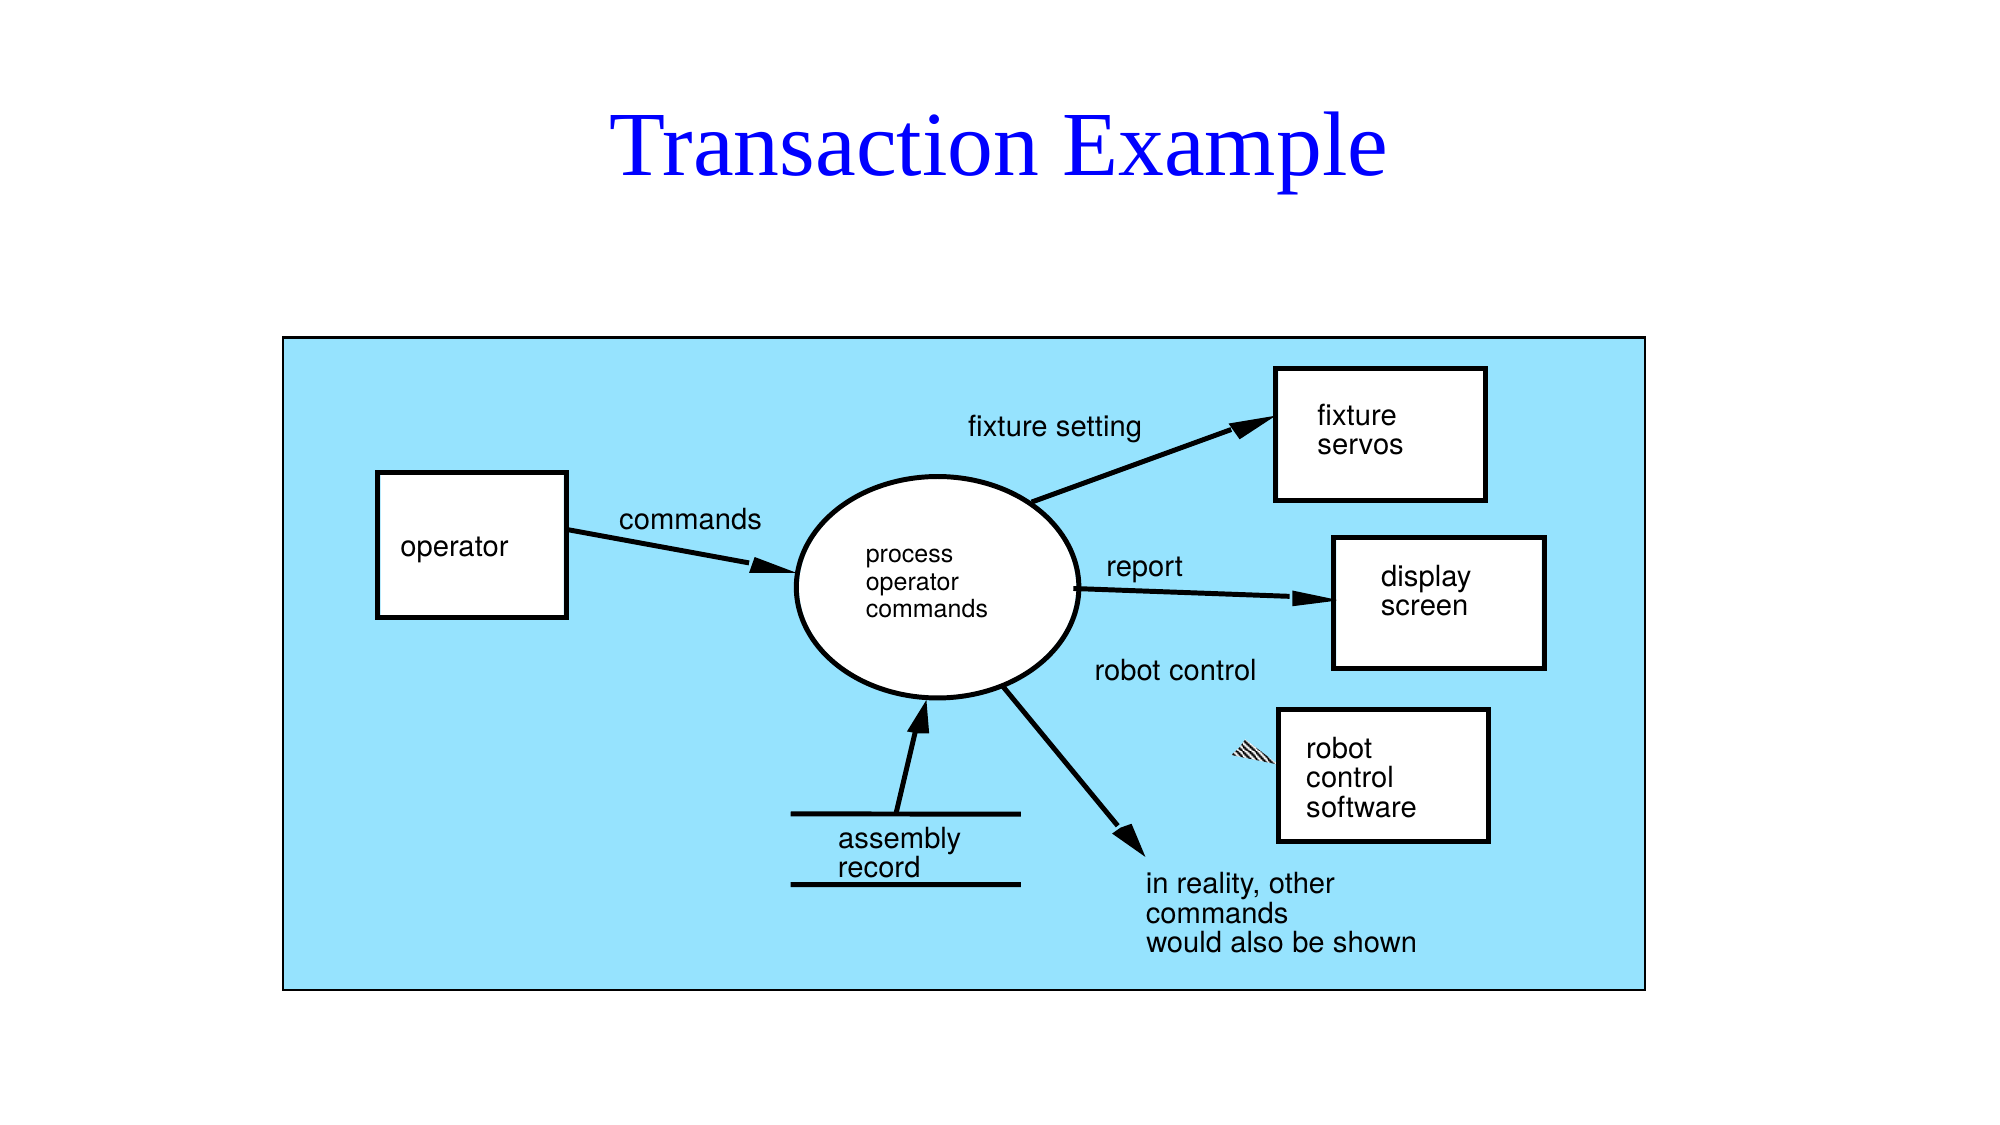

# Transaction Example

fixture
fixture setting

servos

commands

operator

process
report
display
operator

screen
commands
robot control

robot
control
software

assembly
record
in reality, other

commands
would also be shown